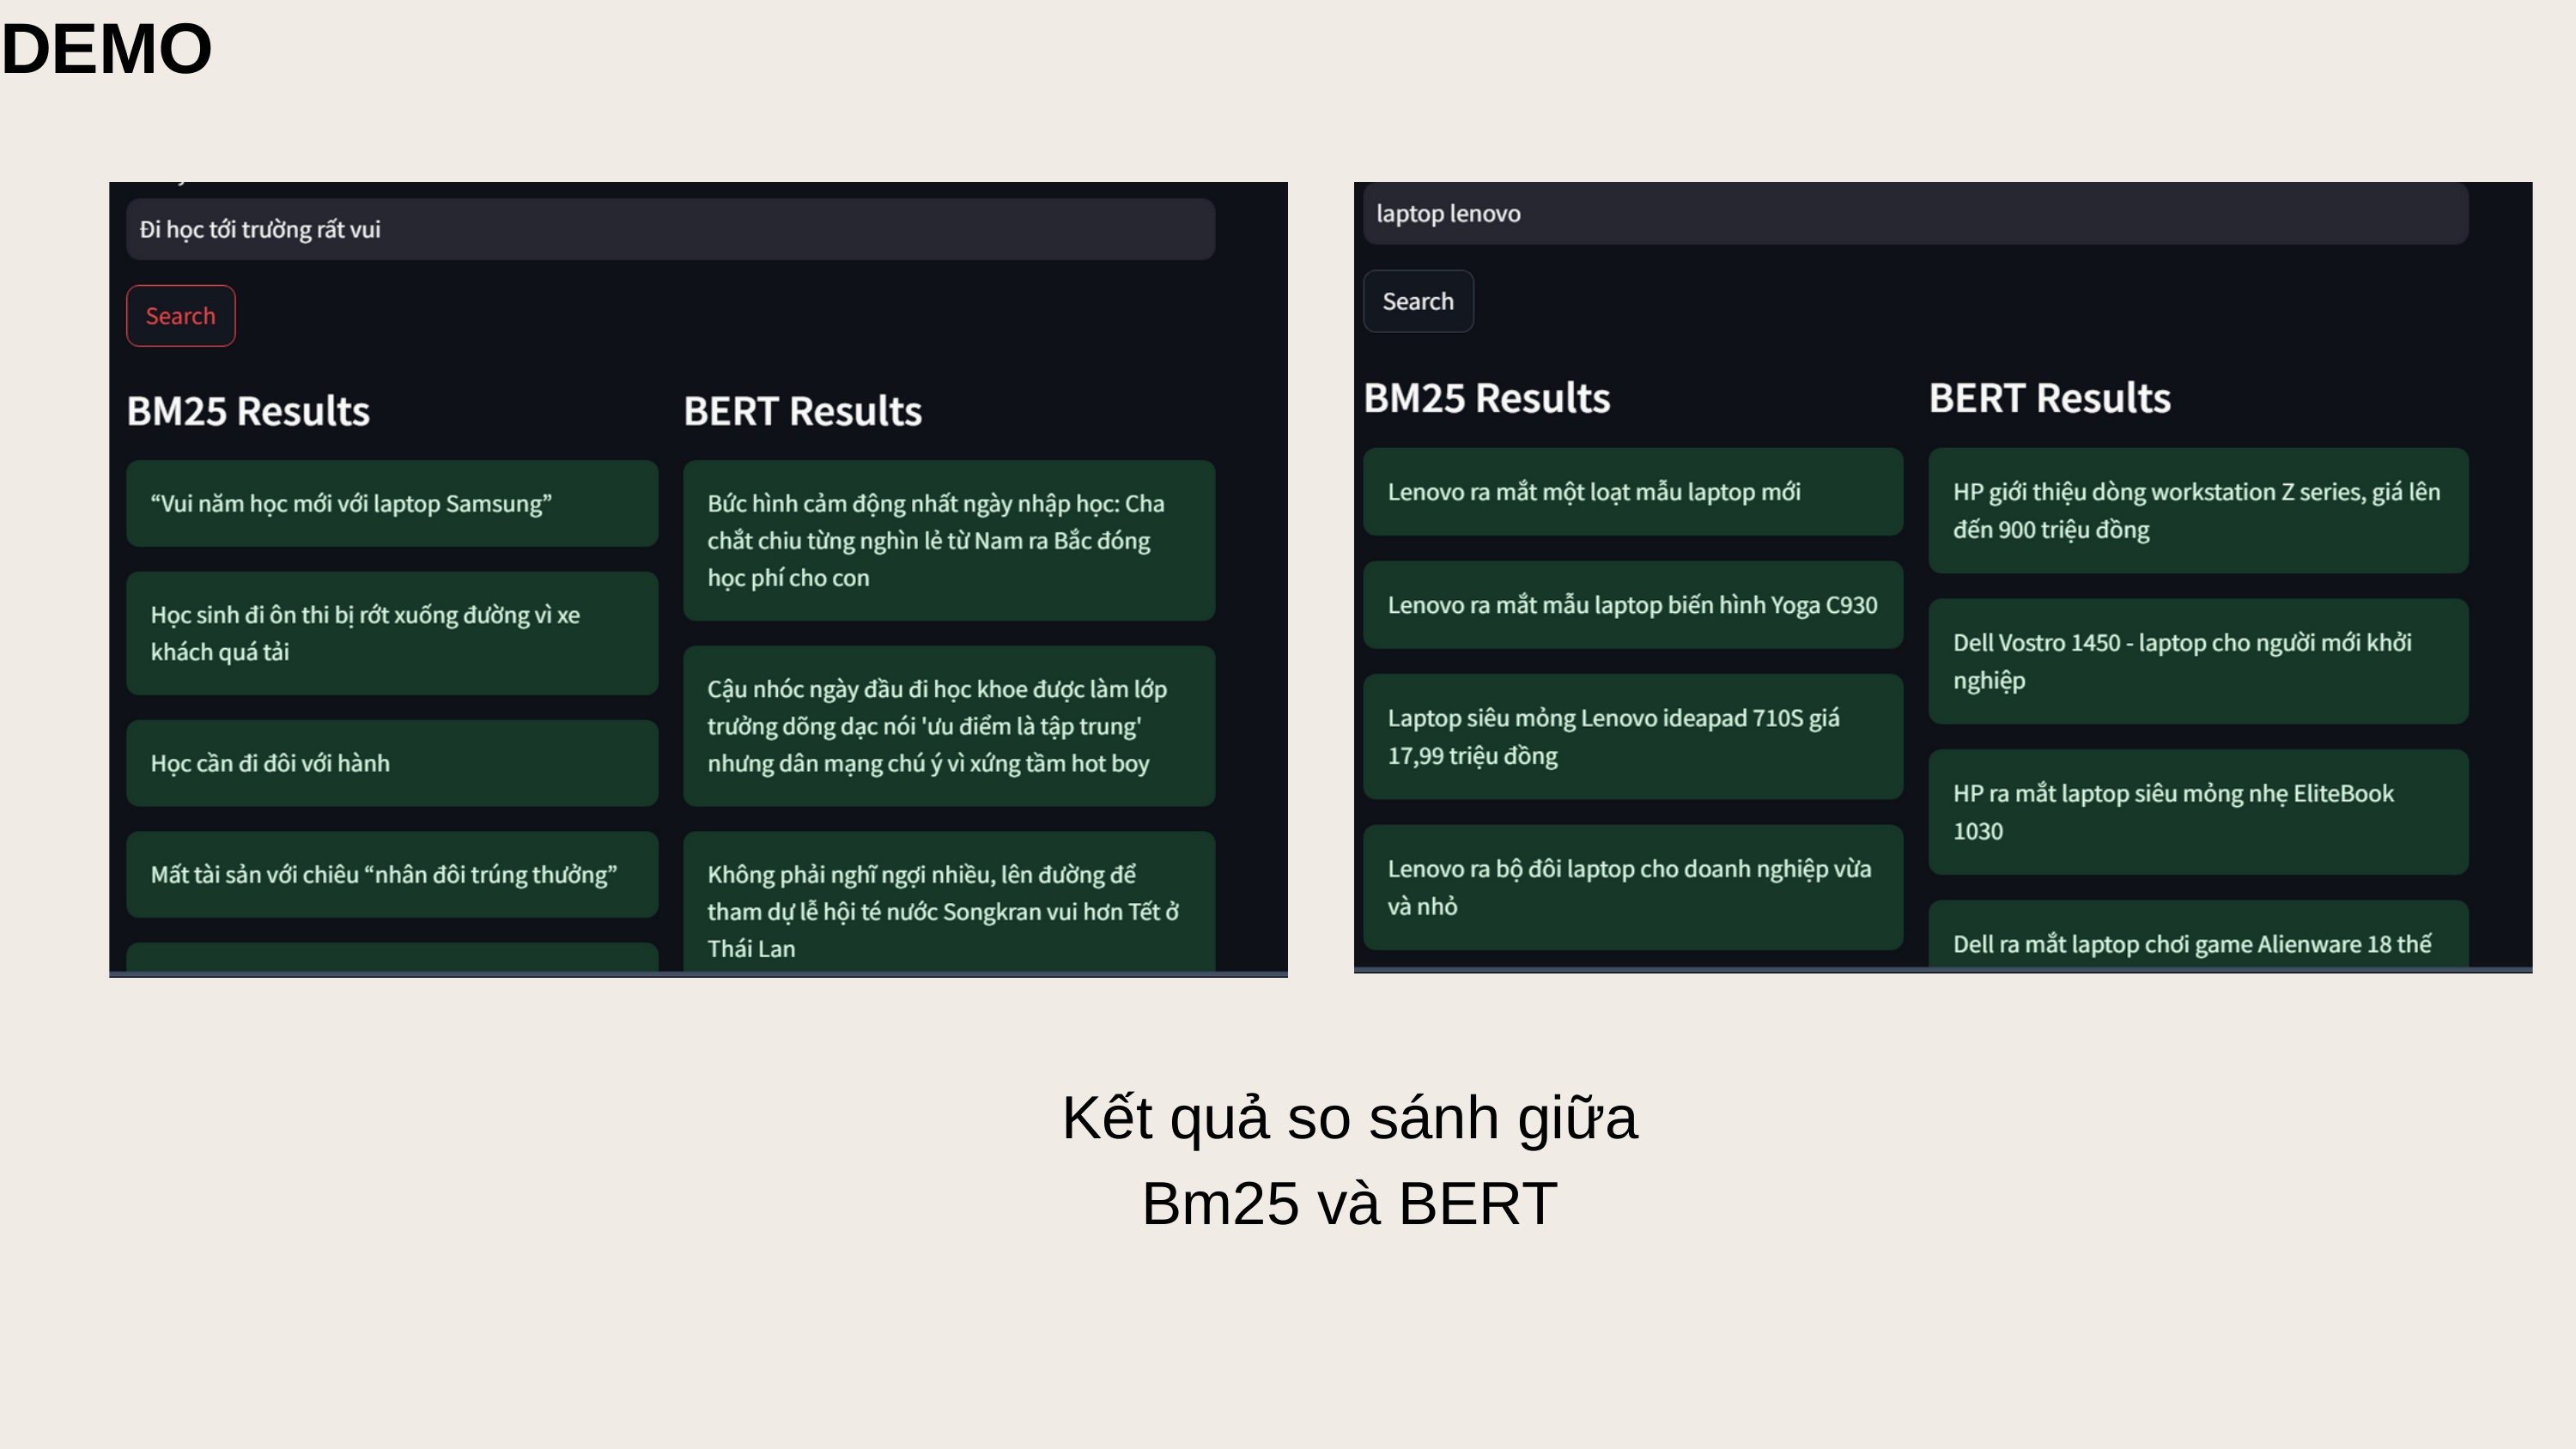

DEMO

Kết quả so sánh giữa Bm25 và BERT